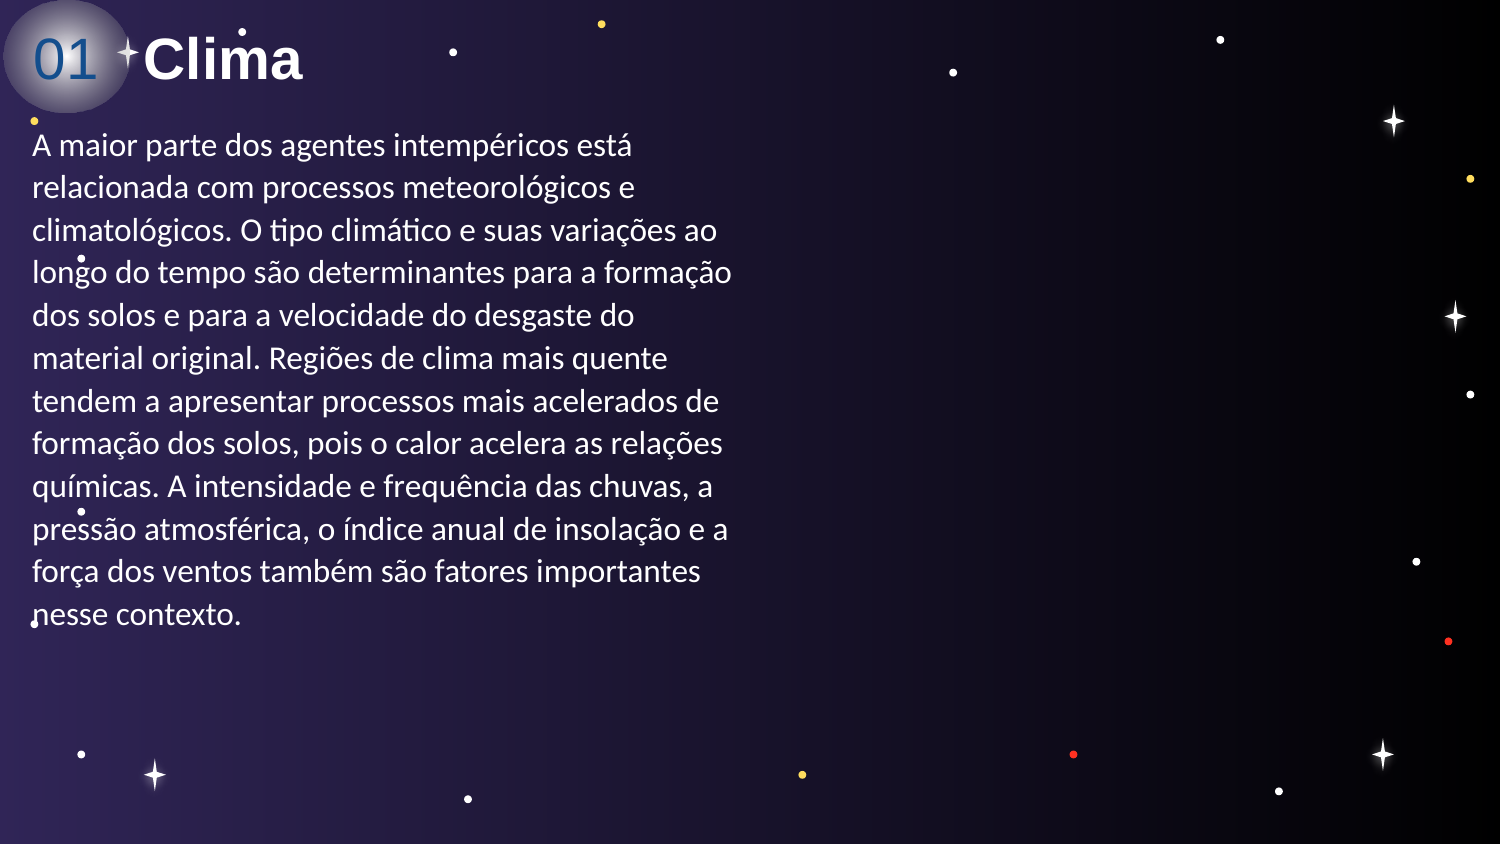

Clima
01
A maior parte dos agentes intempéricos está relacionada com processos meteorológicos e climatológicos. O tipo climático e suas variações ao longo do tempo são determinantes para a formação dos solos e para a velocidade do desgaste do material original. Regiões de clima mais quente tendem a apresentar processos mais acelerados de formação dos solos, pois o calor acelera as relações químicas. A intensidade e frequência das chuvas, a pressão atmosférica, o índice anual de insolação e a força dos ventos também são fatores importantes nesse contexto.